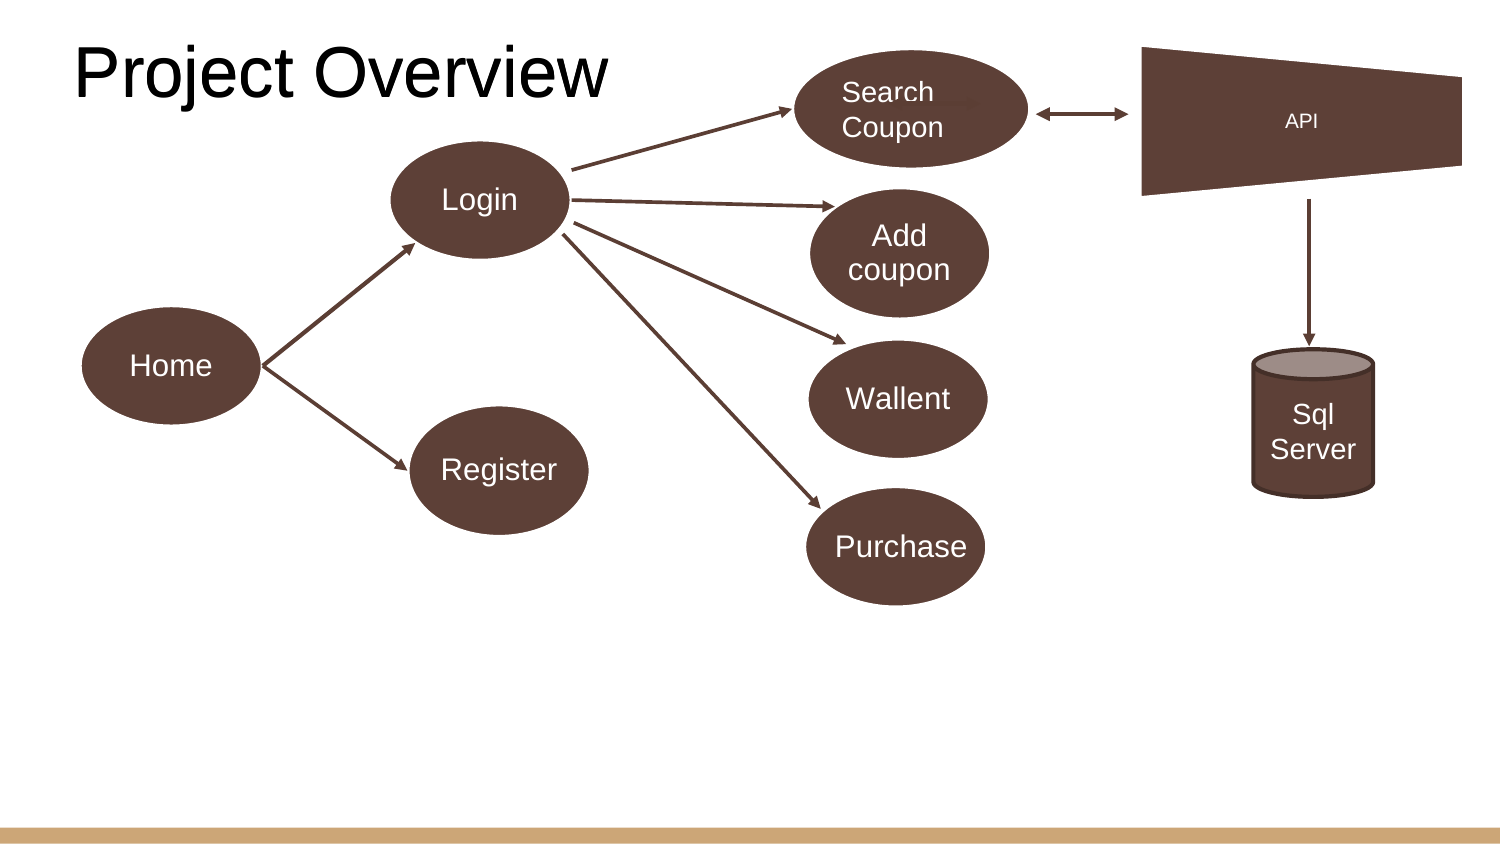

Project Overview
 Project Overview
API
Search
Coupon

Login

Add coupon

Home

Wallent
Sql
Server

Register

Purchase